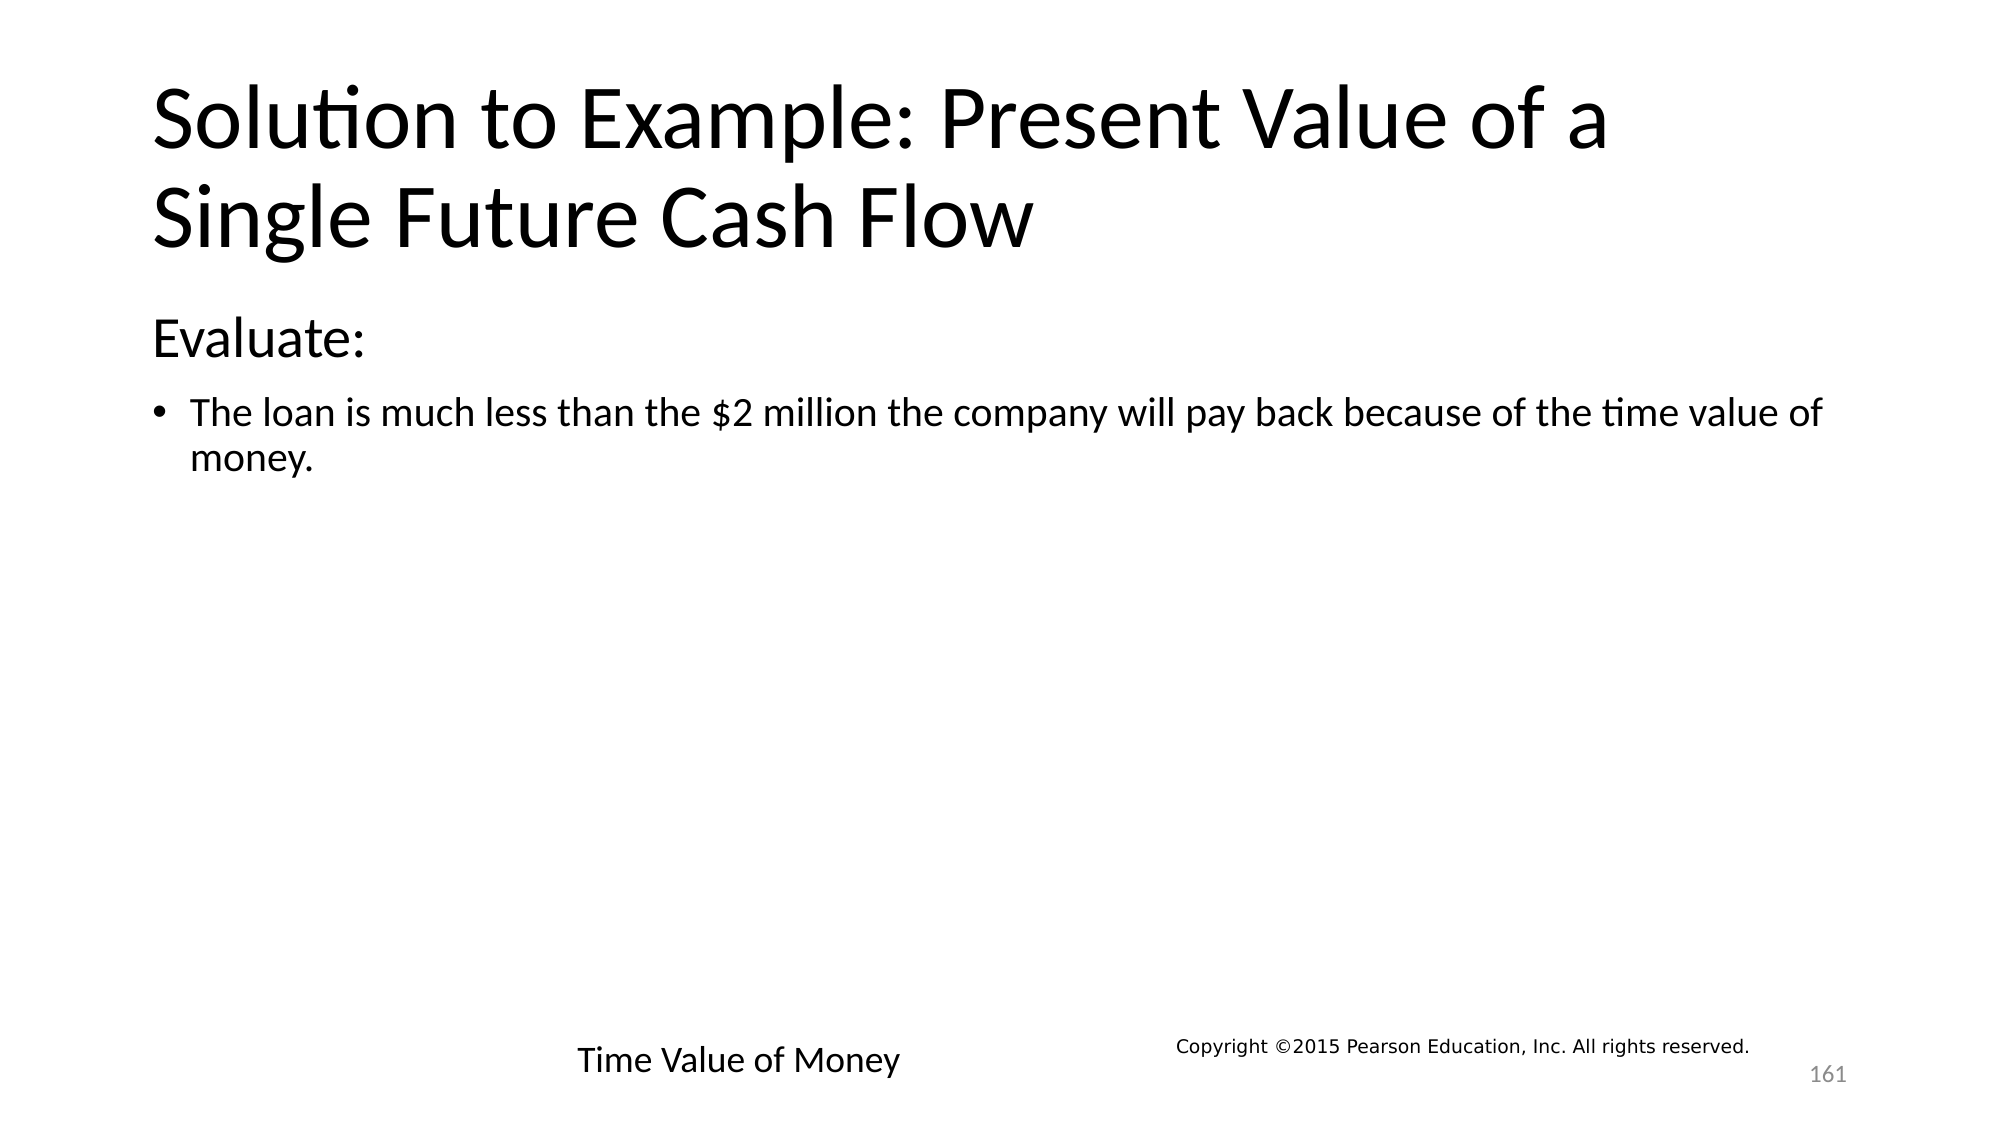

# Solution to Example: Present Value of a Single Future Cash Flow
Evaluate:
The loan is much less than the $2 million the company will pay back because of the time value of money.
Time Value of Money
Copyright ©2015 Pearson Education, Inc. All rights reserved.
161